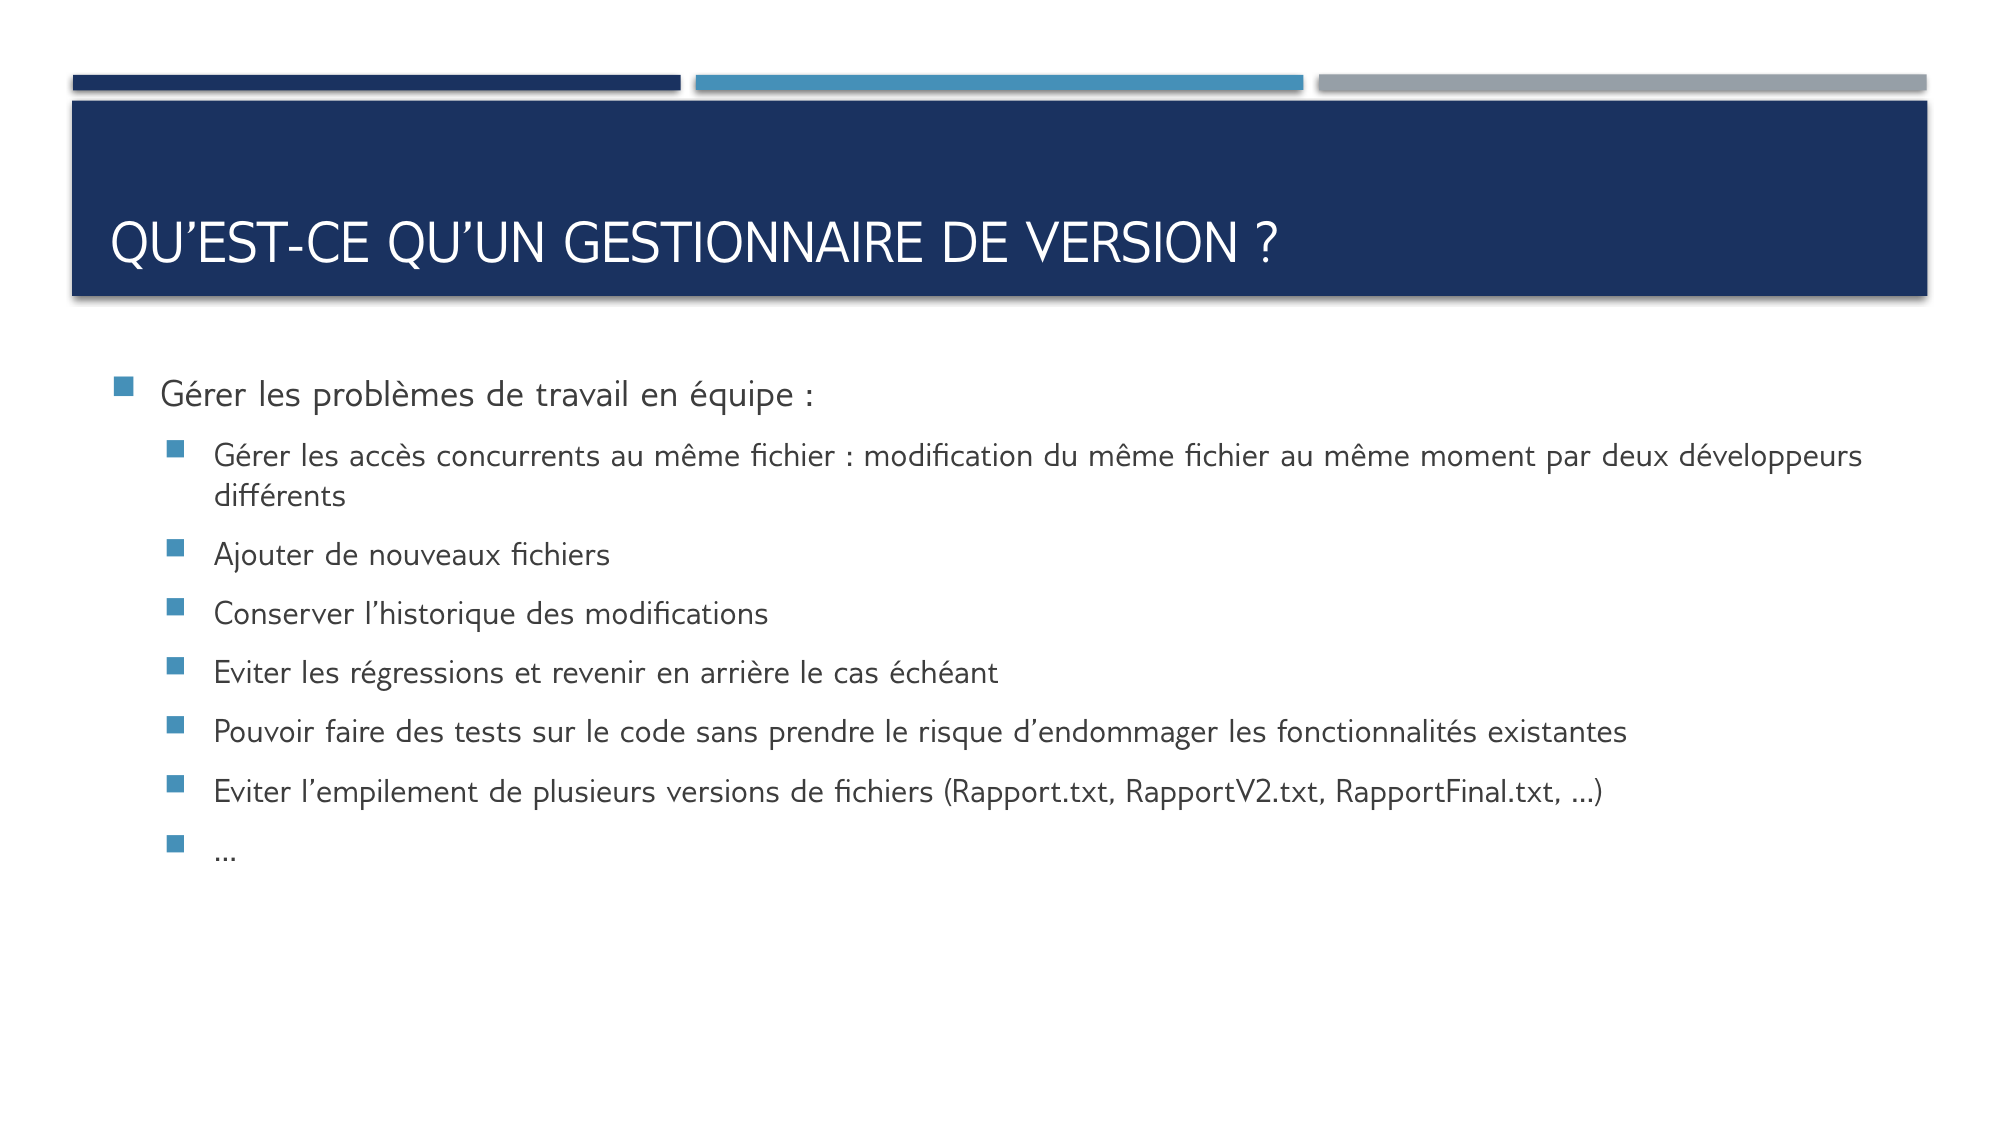

# Qu’est-ce qu’un gestionnaire de version ?
Gérer les problèmes de travail en équipe :
Gérer les accès concurrents au même fichier : modification du même fichier au même moment par deux développeurs différents
Ajouter de nouveaux fichiers
Conserver l’historique des modifications
Eviter les régressions et revenir en arrière le cas échéant
Pouvoir faire des tests sur le code sans prendre le risque d’endommager les fonctionnalités existantes
Eviter l’empilement de plusieurs versions de fichiers (Rapport.txt, RapportV2.txt, RapportFinal.txt, …)
…